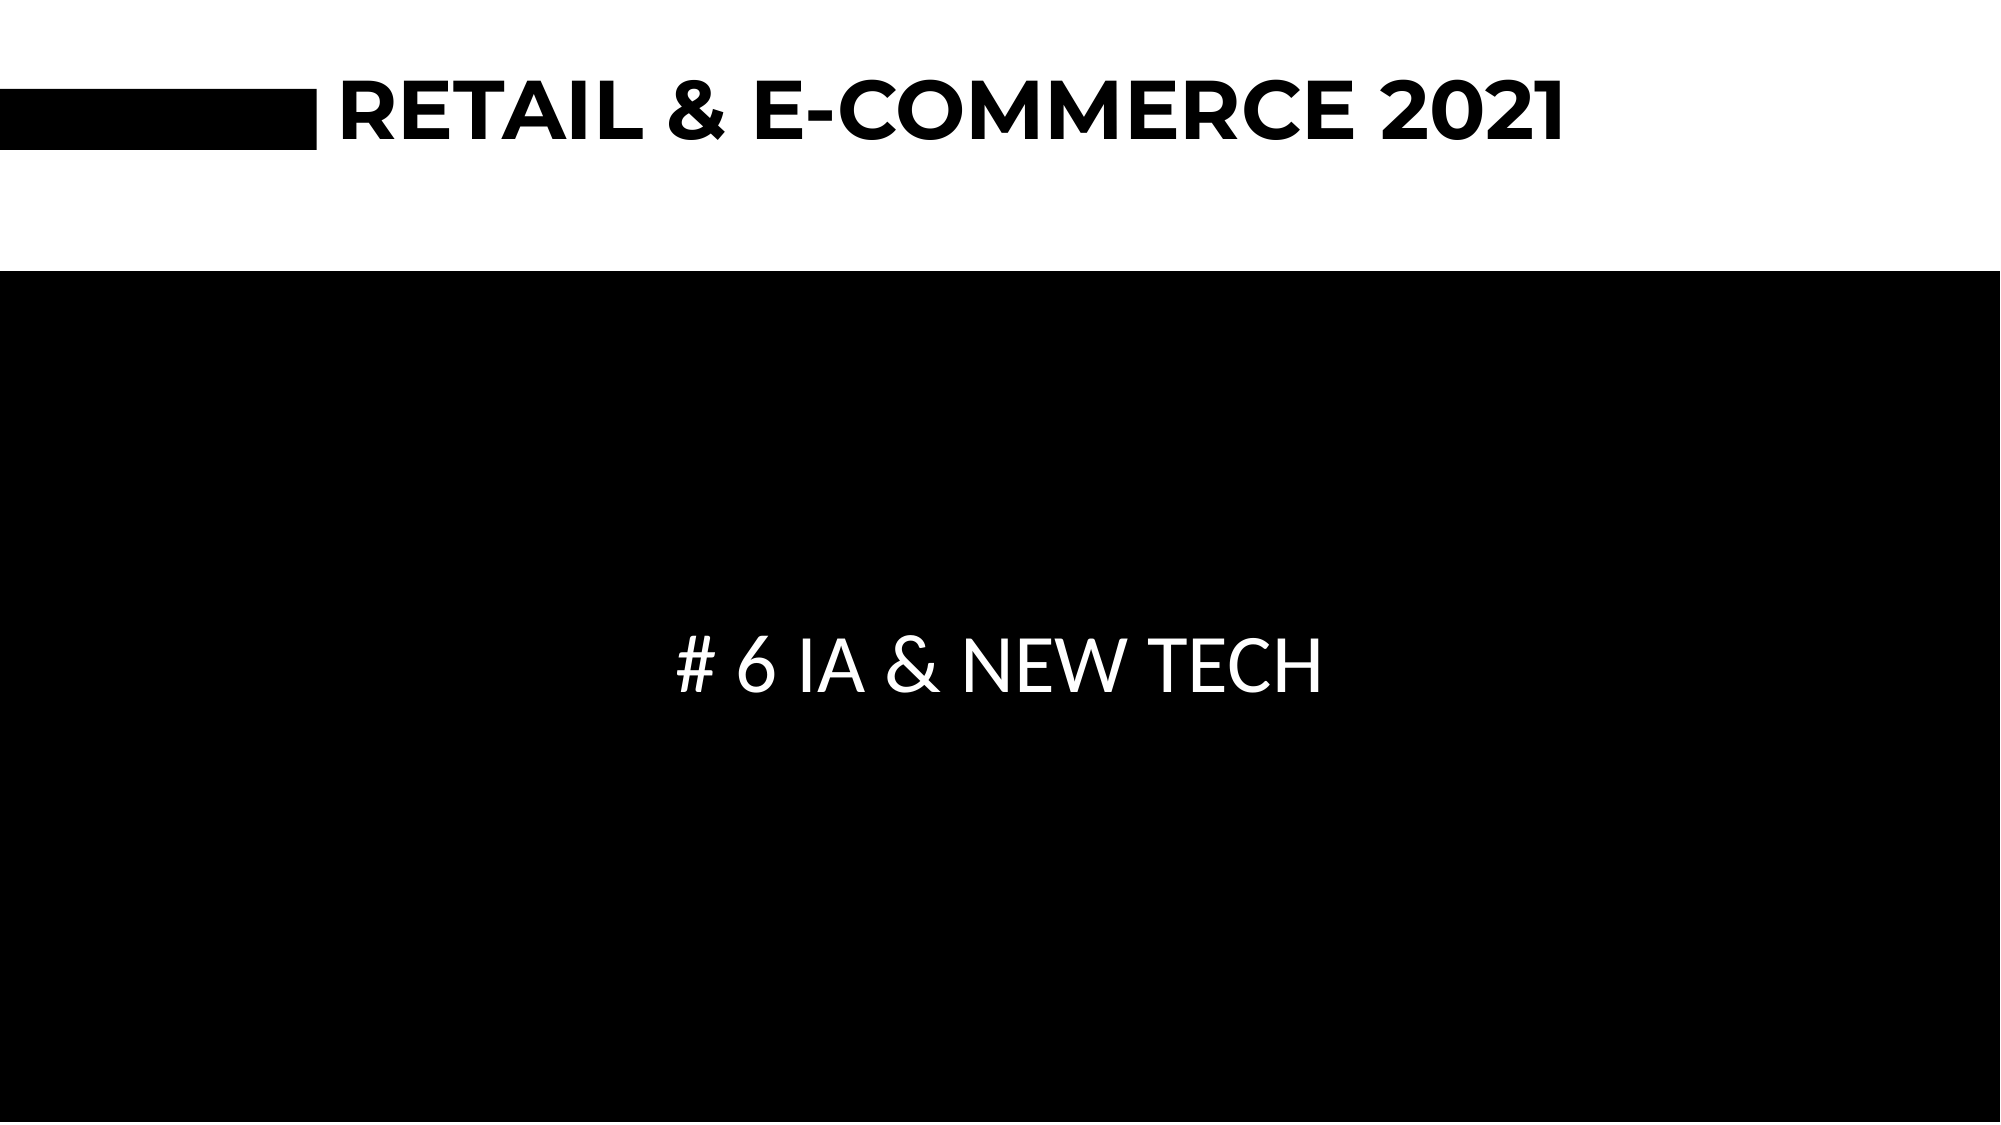

# RETAIL & E-COMMERCE 2021

# 6 IA & NEW TECH